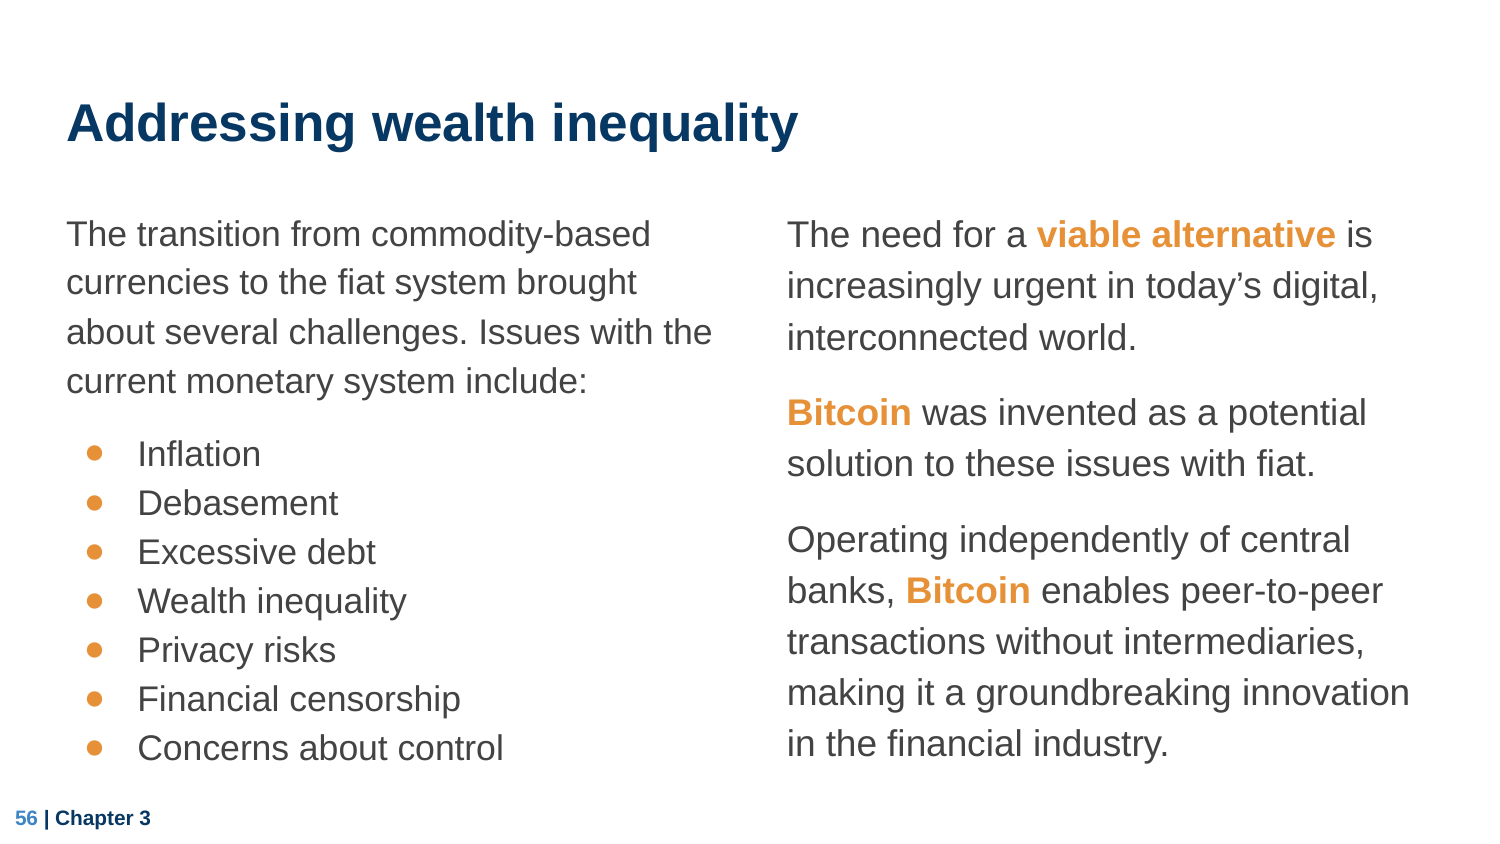

# Addressing wealth inequality
The transition from commodity-based currencies to the fiat system brought about several challenges. Issues with the current monetary system include:
Inflation
Debasement
Excessive debt
Wealth inequality
Privacy risks
Financial censorship
Concerns about control
The need for a viable alternative is increasingly urgent in today’s digital, interconnected world.
Bitcoin was invented as a potential solution to these issues with fiat.
Operating independently of central banks, Bitcoin enables peer-to-peer transactions without intermediaries, making it a groundbreaking innovation in the financial industry.
56 | Chapter 3